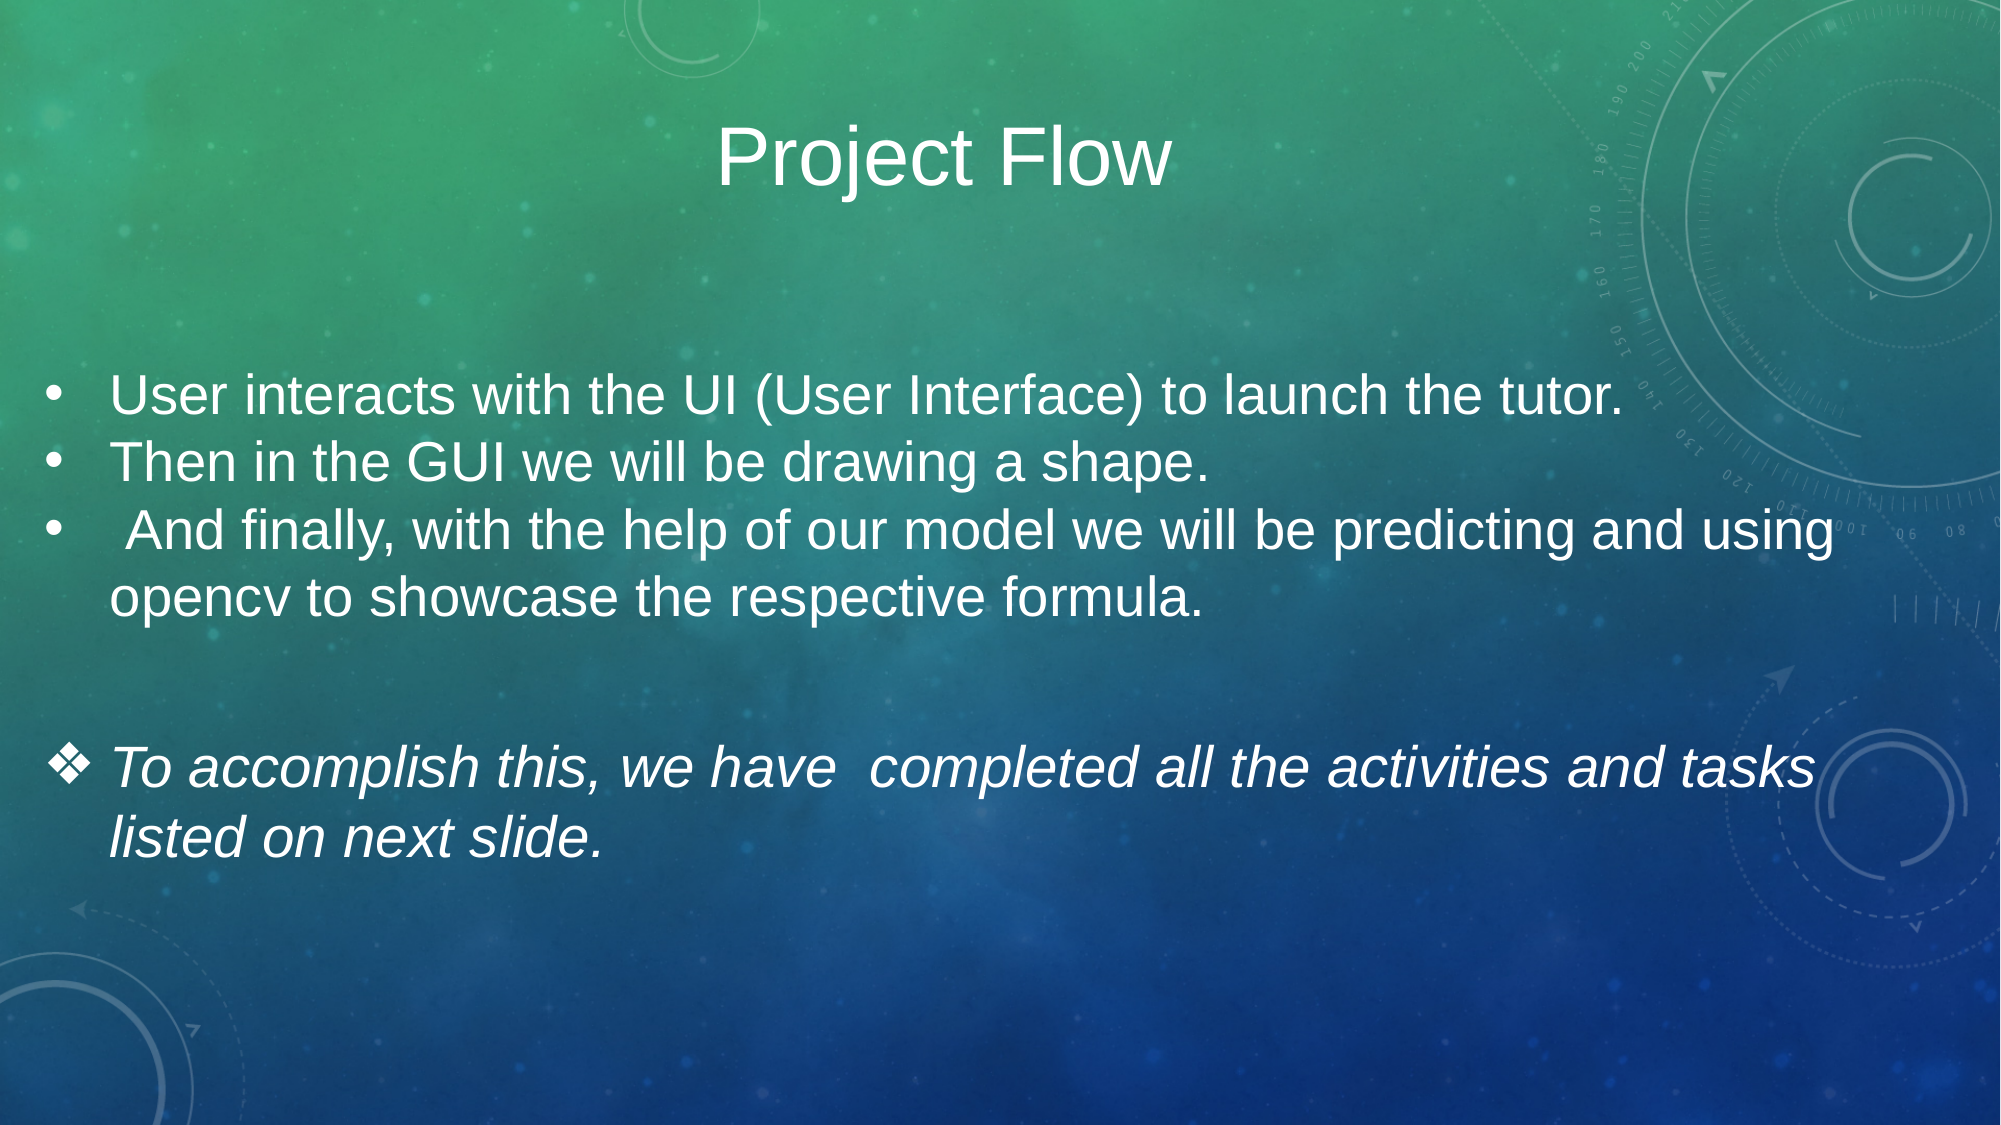

# Project Flow
User interacts with the UI (User Interface) to launch the tutor.
Then in the GUI we will be drawing a shape.
 And finally, with the help of our model we will be predicting and using opencv to showcase the respective formula.

To accomplish this, we have  completed all the activities and tasks listed on next slide.